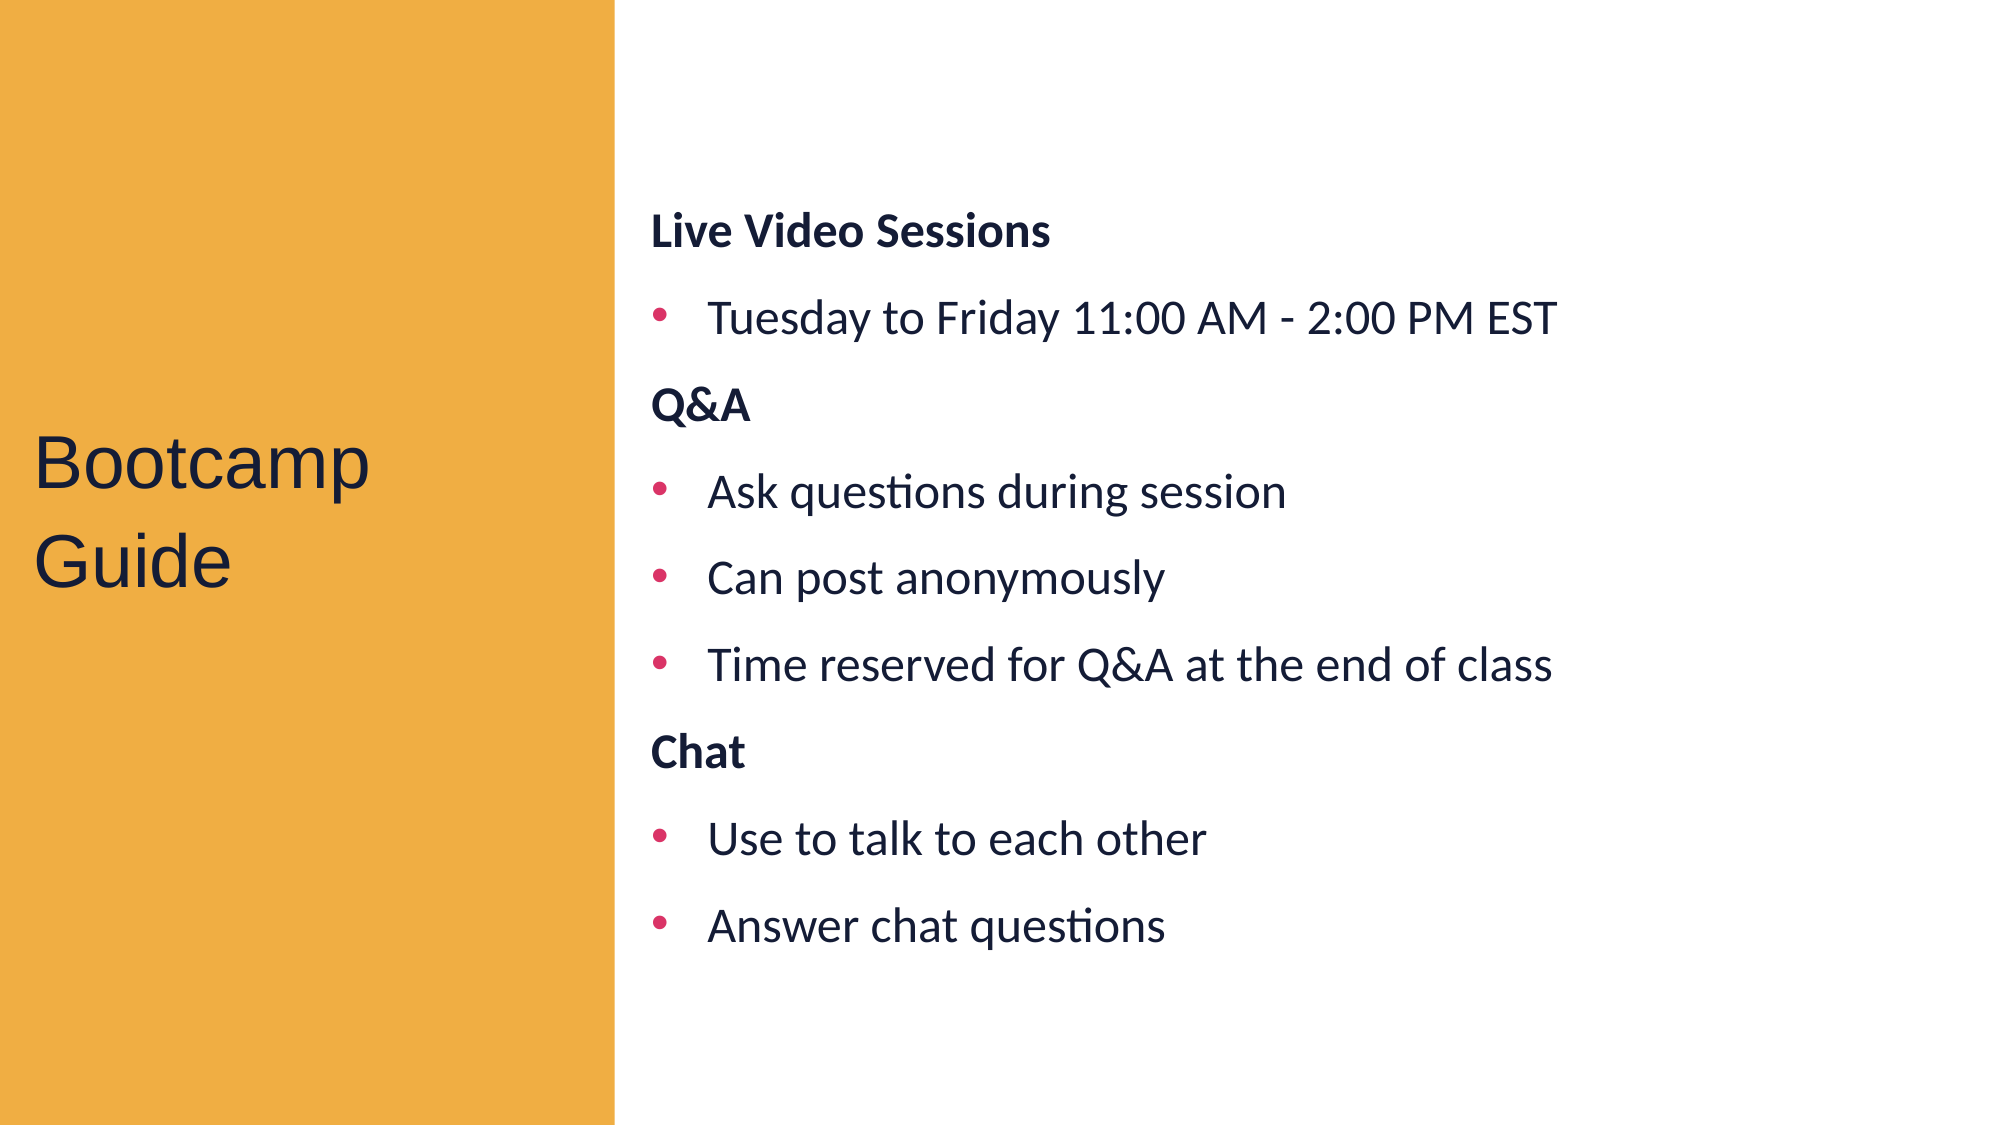

Live Video Sessions
Tuesday to Friday 11:00 AM - 2:00 PM EST
Q&A
Ask questions during session
Can post anonymously
Time reserved for Q&A at the end of class
Chat
Use to talk to each other
Answer chat questions

Bootcamp Guide